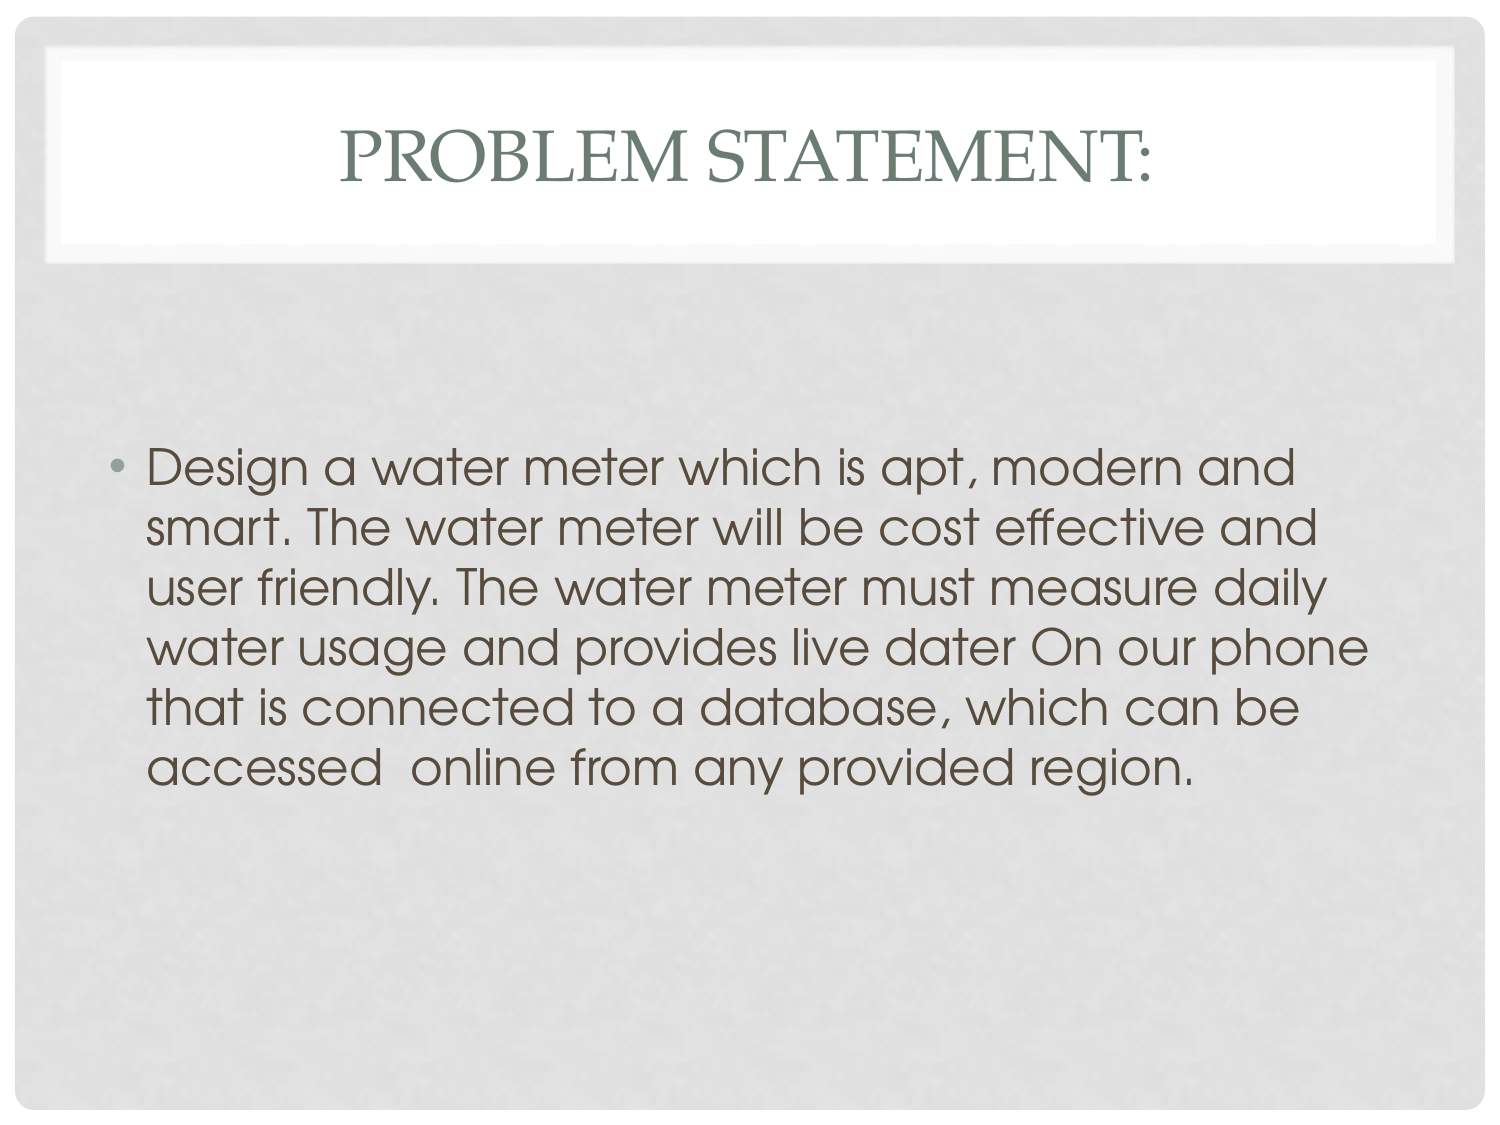

# PROBLEM STATEMENT:

Design a water meter which is apt, modern and smart. The water meter will be cost effective and user friendly. The water meter must measure daily water usage and provides live dater On our phone that is connected to a database, which can be accessed  online from any provided region.